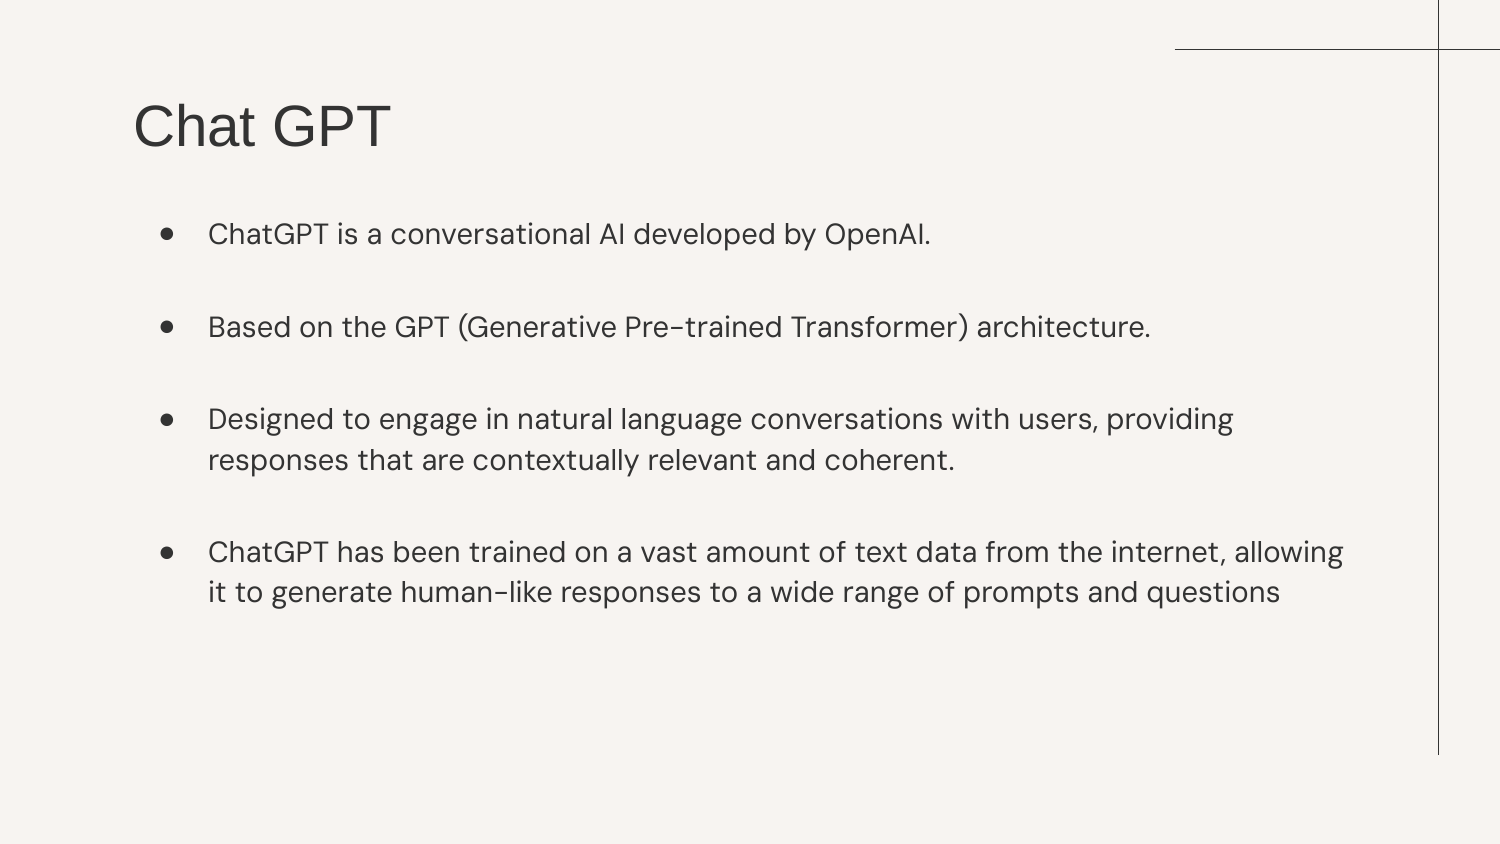

# Chat GPT
ChatGPT is a conversational AI developed by OpenAI.

Based on the GPT (Generative Pre-trained Transformer) architecture.

Designed to engage in natural language conversations with users, providing responses that are contextually relevant and coherent.

ChatGPT has been trained on a vast amount of text data from the internet, allowing it to generate human-like responses to a wide range of prompts and questions